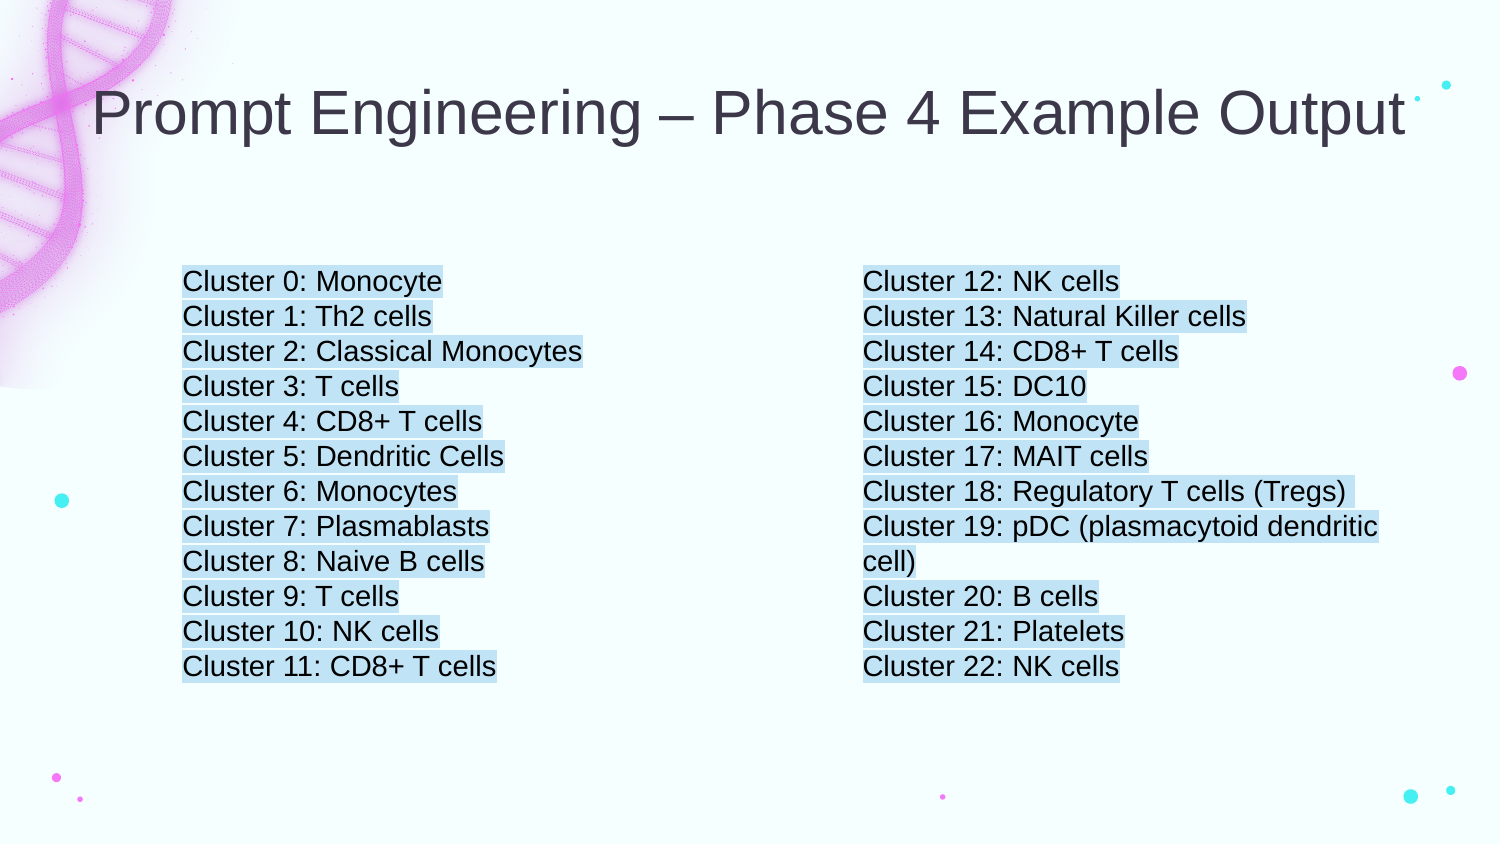

Prompt Engineering – Phase 4 Example Output
Cluster 0: Monocyte
Cluster 1: Th2 cells
Cluster 2: Classical Monocytes
Cluster 3: T cells
Cluster 4: CD8+ T cells
Cluster 5: Dendritic Cells
Cluster 6: Monocytes
Cluster 7: Plasmablasts
Cluster 8: Naive B cells
Cluster 9: T cells
Cluster 10: NK cells
Cluster 11: CD8+ T cells
Cluster 12: NK cells
Cluster 13: Natural Killer cells
Cluster 14: CD8+ T cells
Cluster 15: DC10
Cluster 16: Monocyte
Cluster 17: MAIT cells
Cluster 18: Regulatory T cells (Tregs)
Cluster 19: pDC (plasmacytoid dendritic cell)
Cluster 20: B cells
Cluster 21: Platelets
Cluster 22: NK cells